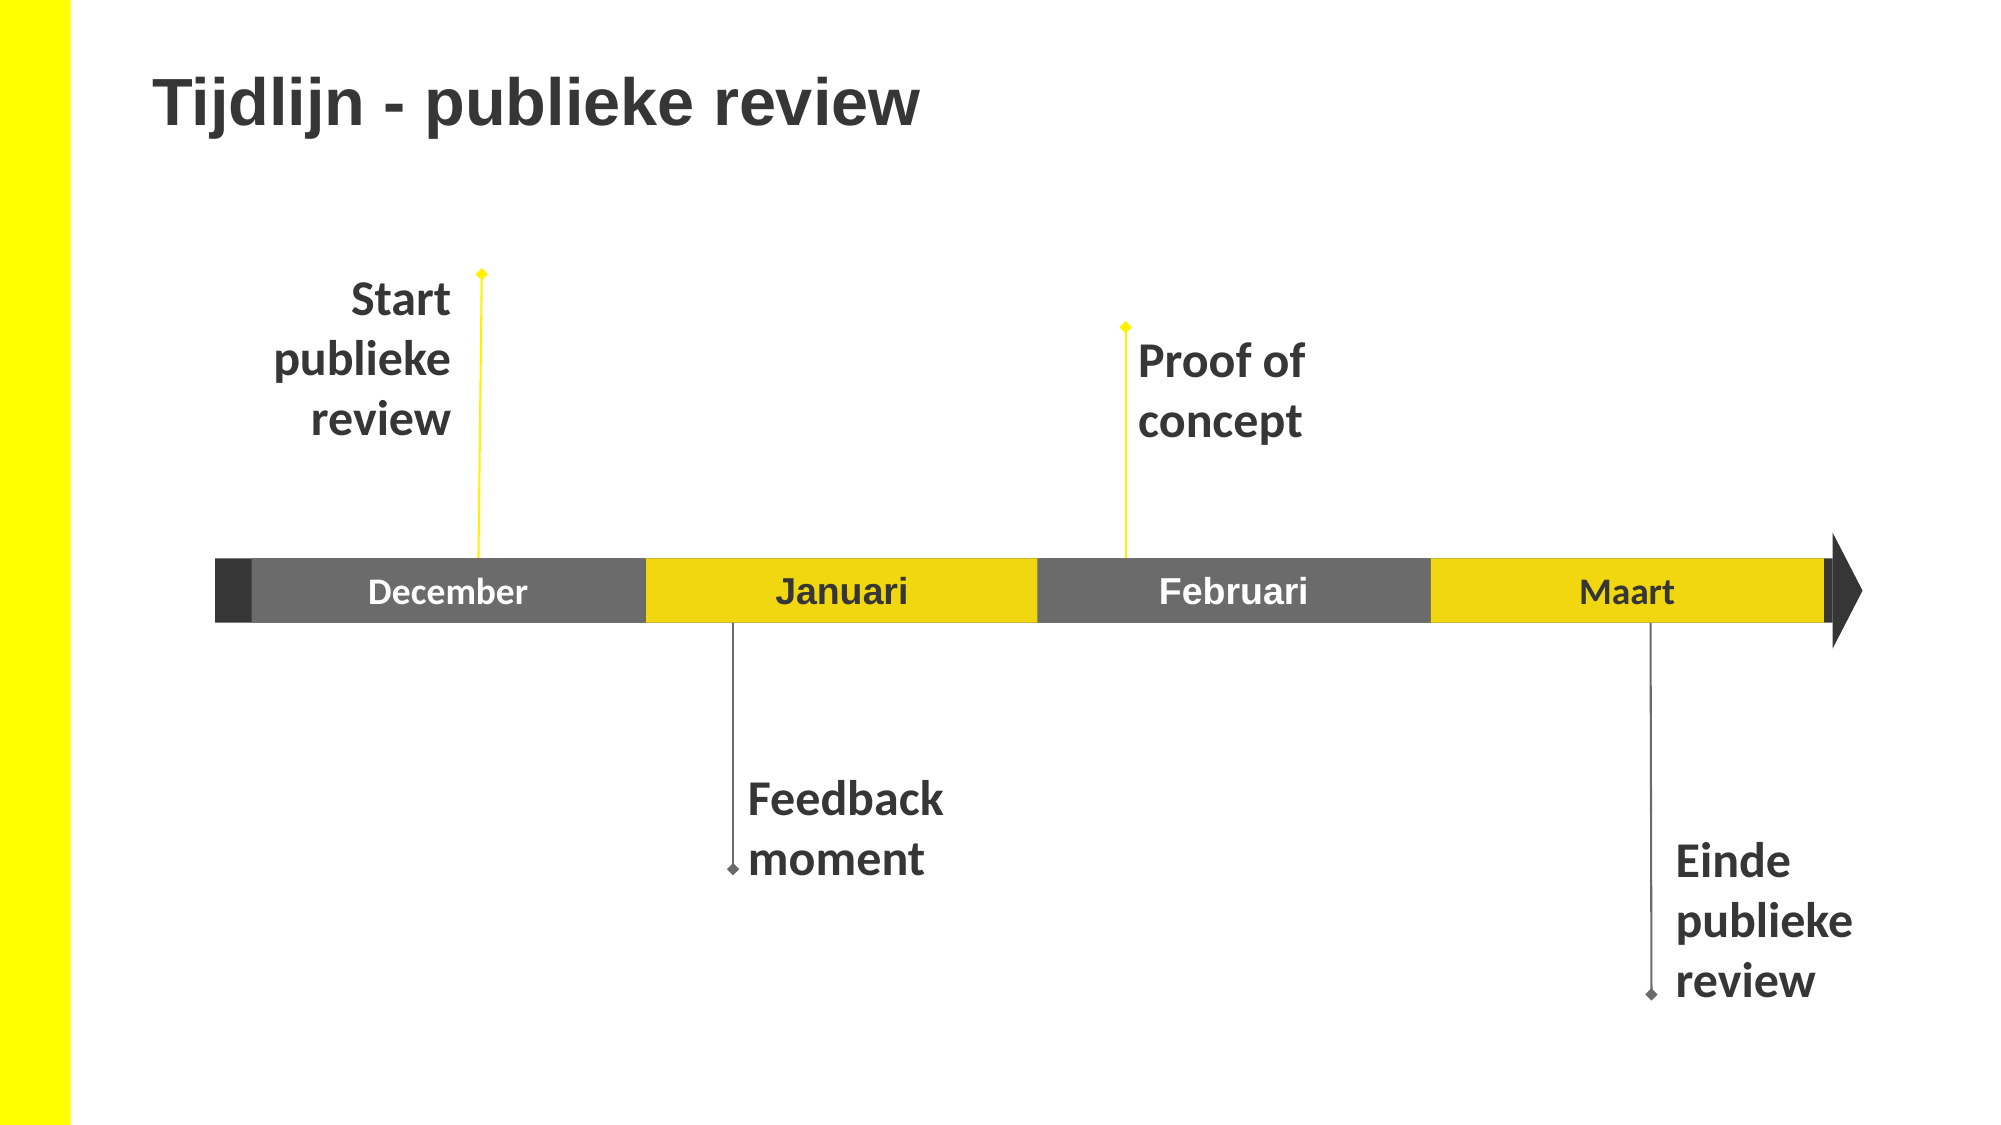

Tijdlijn - publieke review

Start publieke review
Proof of concept

December
Januari
Februari
Maart

Feedback
moment

Einde
publieke
review